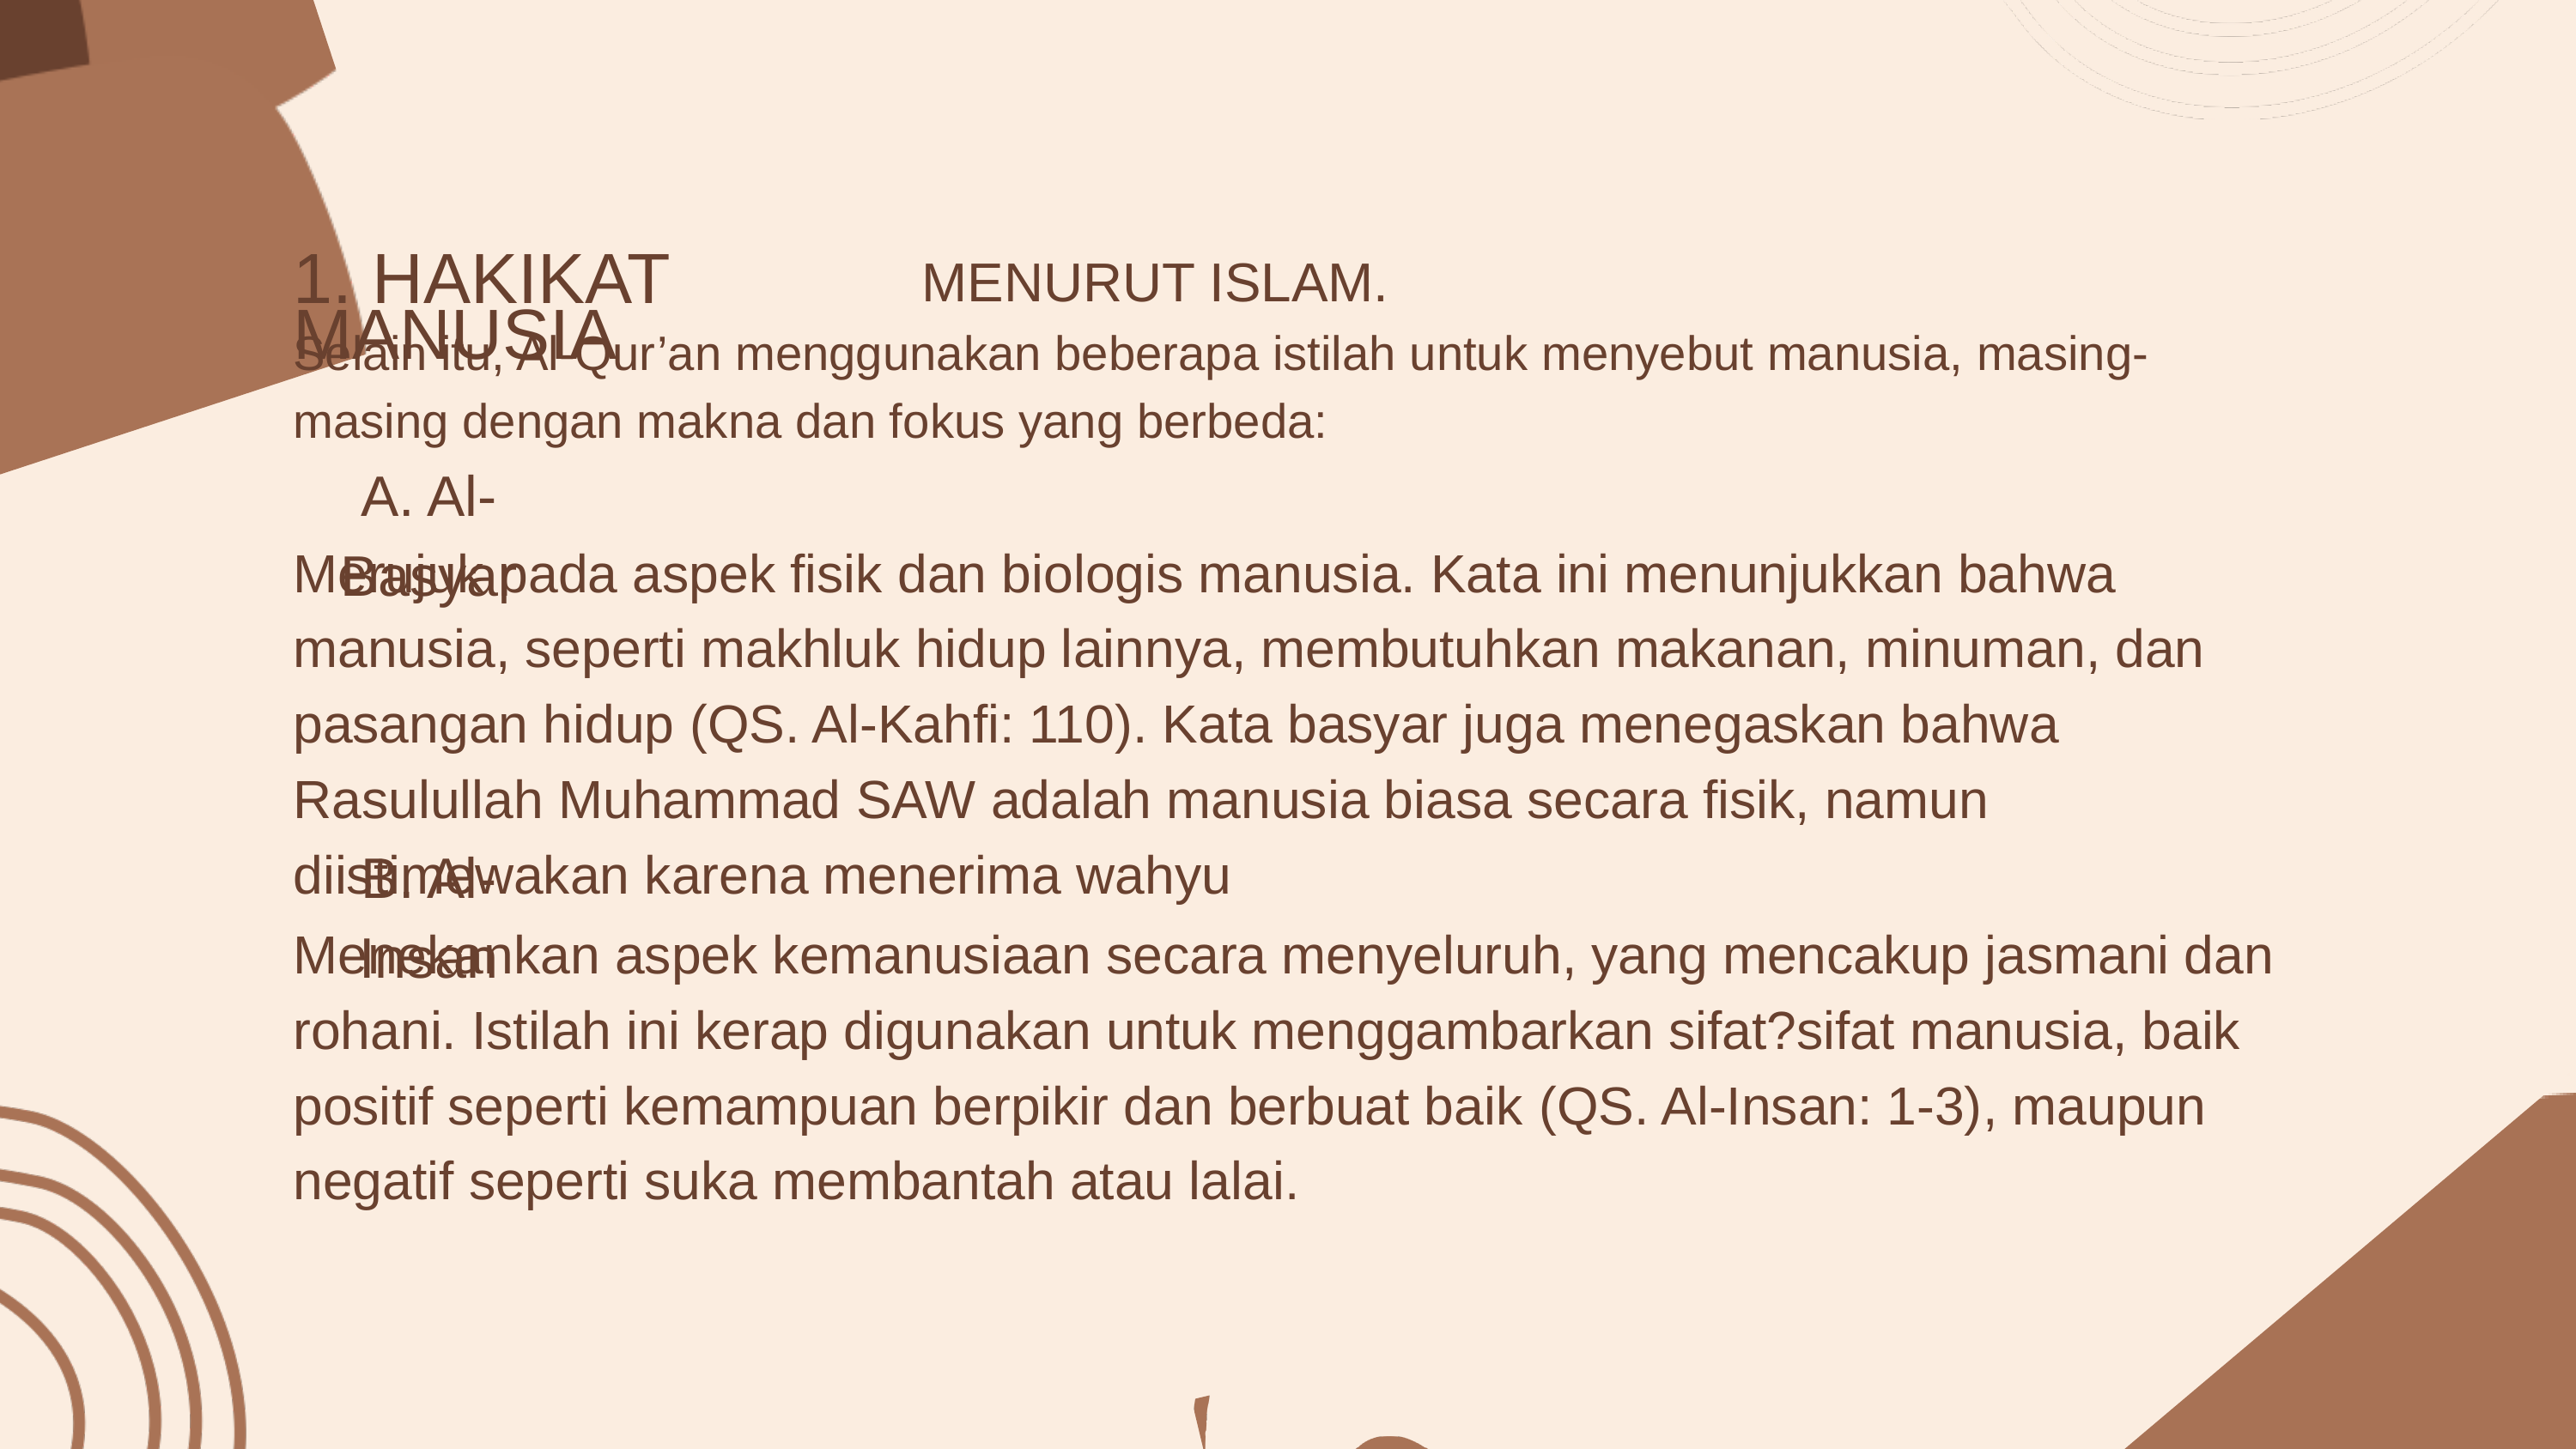

1. HAKIKAT MANUSIA
MENURUT ISLAM.
Selain itu, Al-Qur’an menggunakan beberapa istilah untuk menyebut manusia, masing-masing dengan makna dan fokus yang berbeda:
A. Al-Basyar
Merujuk pada aspek fisik dan biologis manusia. Kata ini menunjukkan bahwa manusia, seperti makhluk hidup lainnya, membutuhkan makanan, minuman, dan pasangan hidup (QS. Al-Kahfi: 110). Kata basyar juga menegaskan bahwa Rasulullah Muhammad SAW adalah manusia biasa secara fisik, namun diistimewakan karena menerima wahyu
B. Al-Insan
Menekankan aspek kemanusiaan secara menyeluruh, yang mencakup jasmani dan rohani. Istilah ini kerap digunakan untuk menggambarkan sifat?sifat manusia, baik positif seperti kemampuan berpikir dan berbuat baik (QS. Al-Insan: 1-3), maupun negatif seperti suka membantah atau lalai.